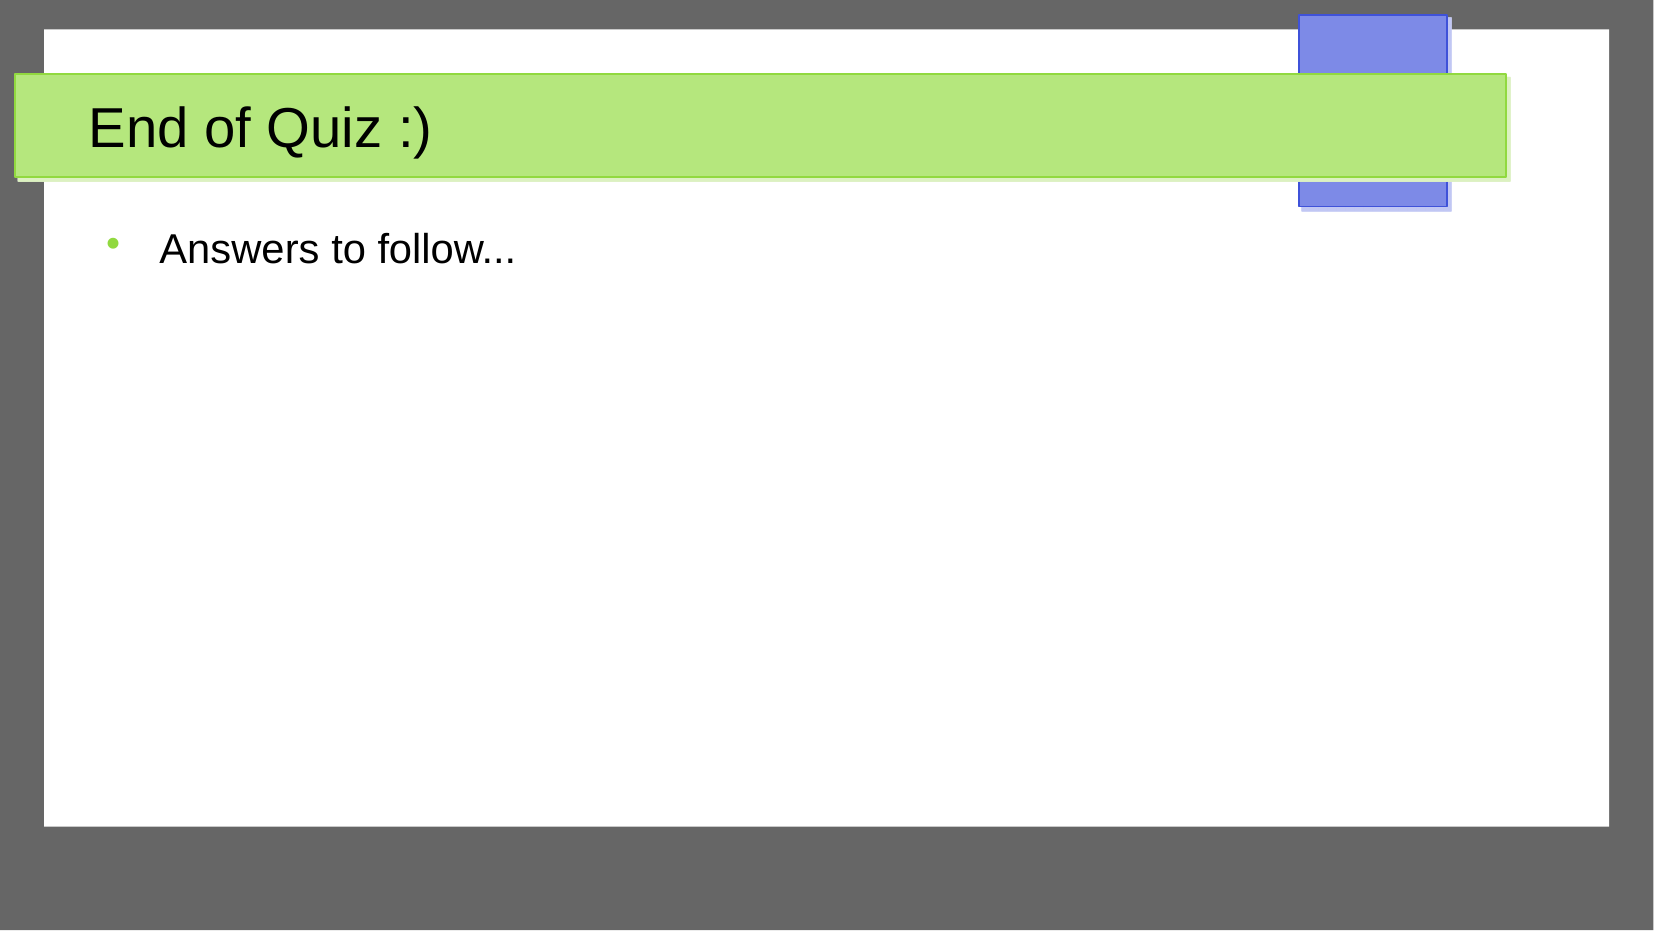

End of Quiz :)
Answers to follow...